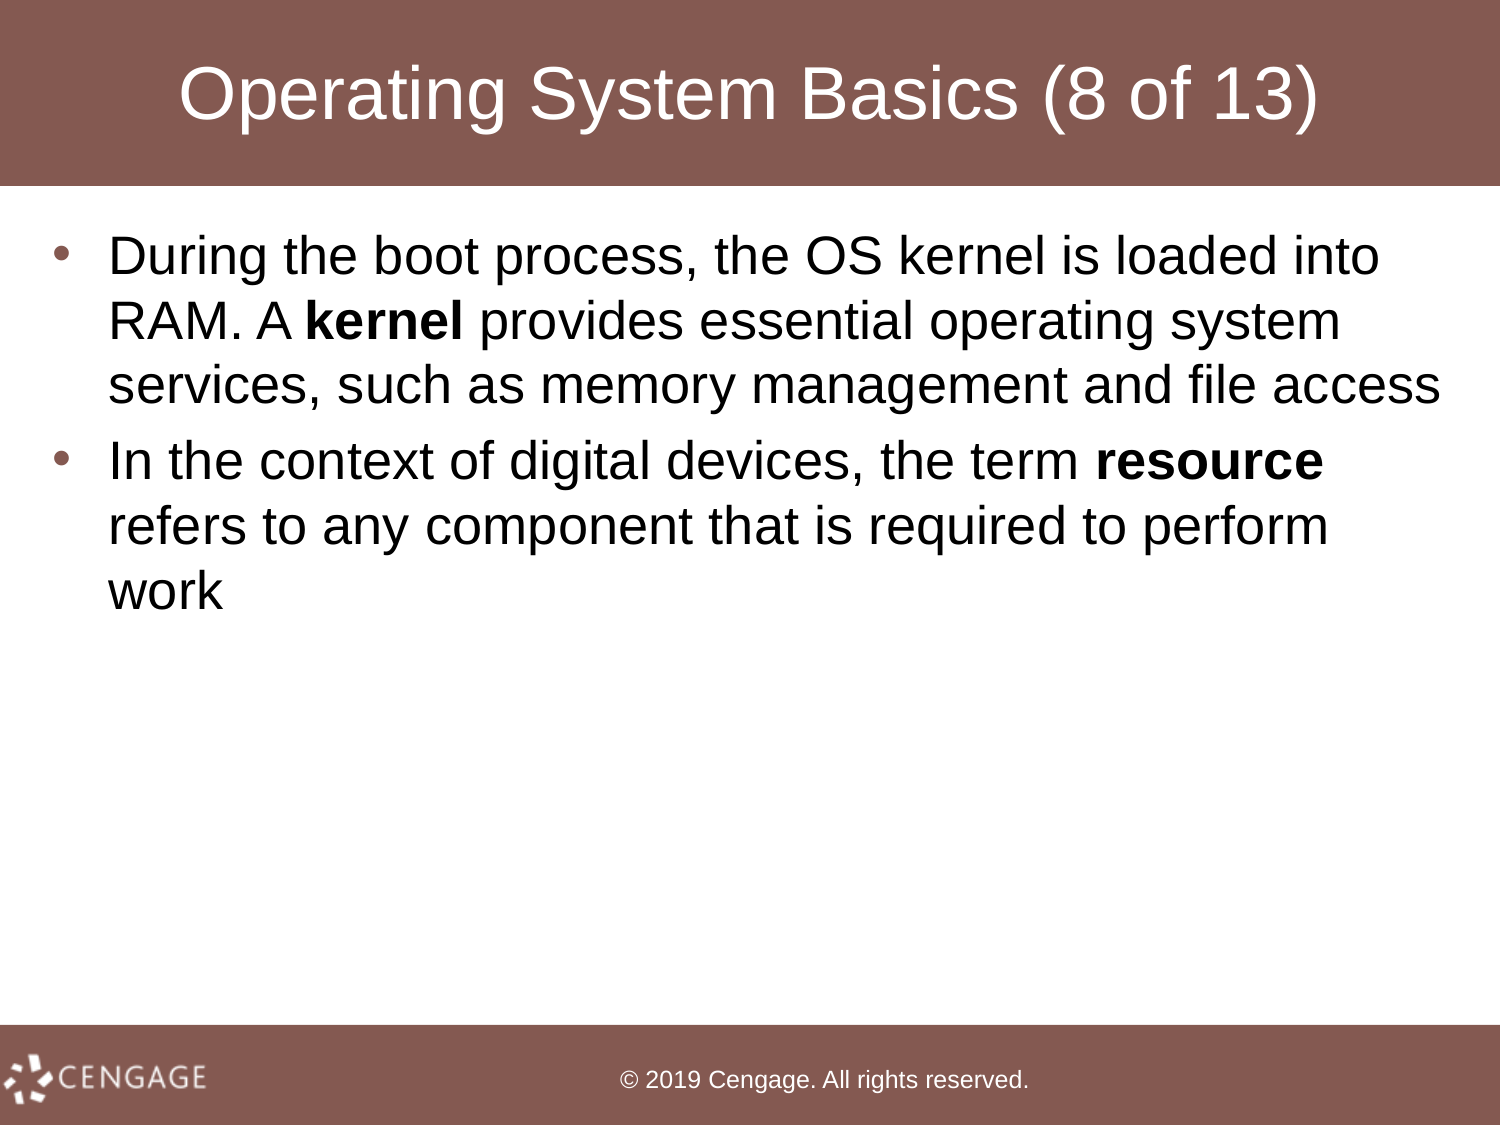

# Operating System Basics (8 of 13)
During the boot process, the OS kernel is loaded into RAM. A kernel provides essential operating system services, such as memory management and file access
In the context of digital devices, the term resource refers to any component that is required to perform work